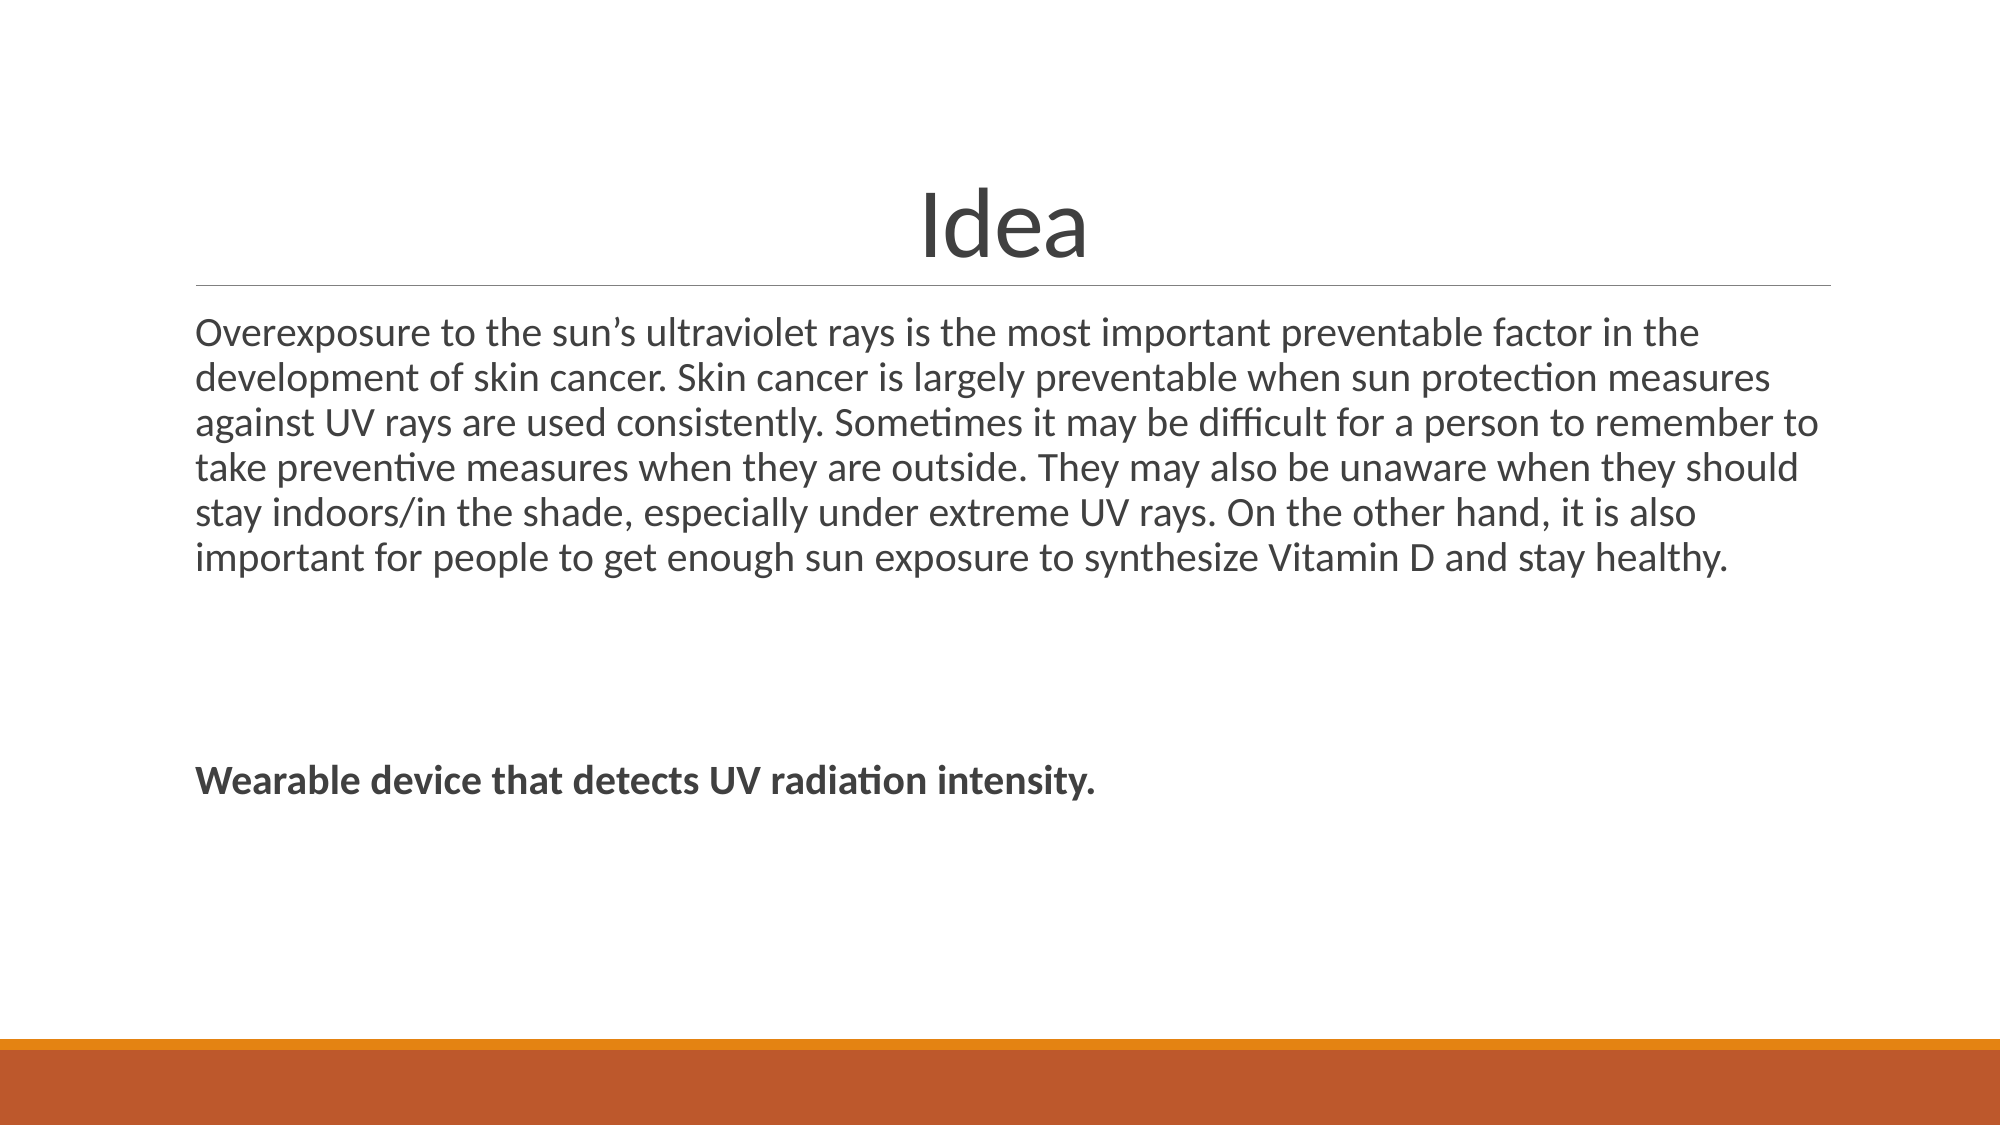

# Idea
Overexposure to the sun’s ultraviolet rays is the most important preventable factor in the development of skin cancer. Skin cancer is largely preventable when sun protection measures against UV rays are used consistently. Sometimes it may be difficult for a person to remember to take preventive measures when they are outside. They may also be unaware when they should stay indoors/in the shade, especially under extreme UV rays. On the other hand, it is also important for people to get enough sun exposure to synthesize Vitamin D and stay healthy.

Wearable device that detects UV radiation intensity.